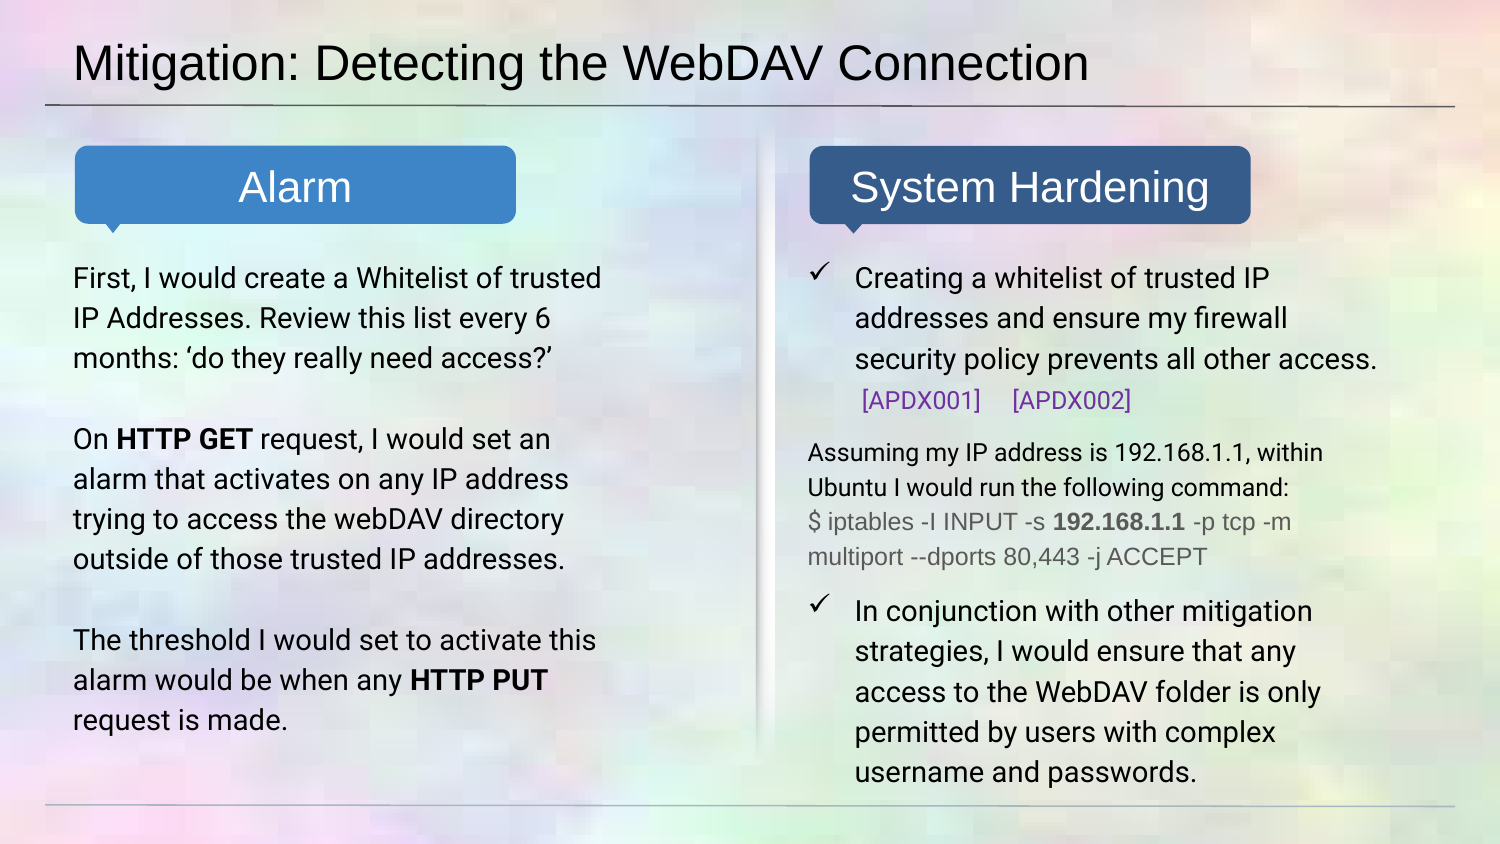

# Mitigation: Detecting the WebDAV Connection
First, I would create a Whitelist of trusted IP Addresses. Review this list every 6 months: ‘do they really need access?’

On HTTP GET request, I would set an alarm that activates on any IP address trying to access the webDAV directory outside of those trusted IP addresses.

The threshold I would set to activate this alarm would be when any HTTP PUT request is made.
Creating a whitelist of trusted IP addresses and ensure my firewall security policy prevents all other access.  [APDX001]     [APDX002]

Assuming my IP address is 192.168.1.1, within Ubuntu I would run the following command:
$ iptables -I INPUT -s 192.168.1.1 -p tcp -m multiport --dports 80,443 -j ACCEPT

In conjunction with other mitigation strategies, I would ensure that any access to the WebDAV folder is only permitted by users with complex username and passwords.